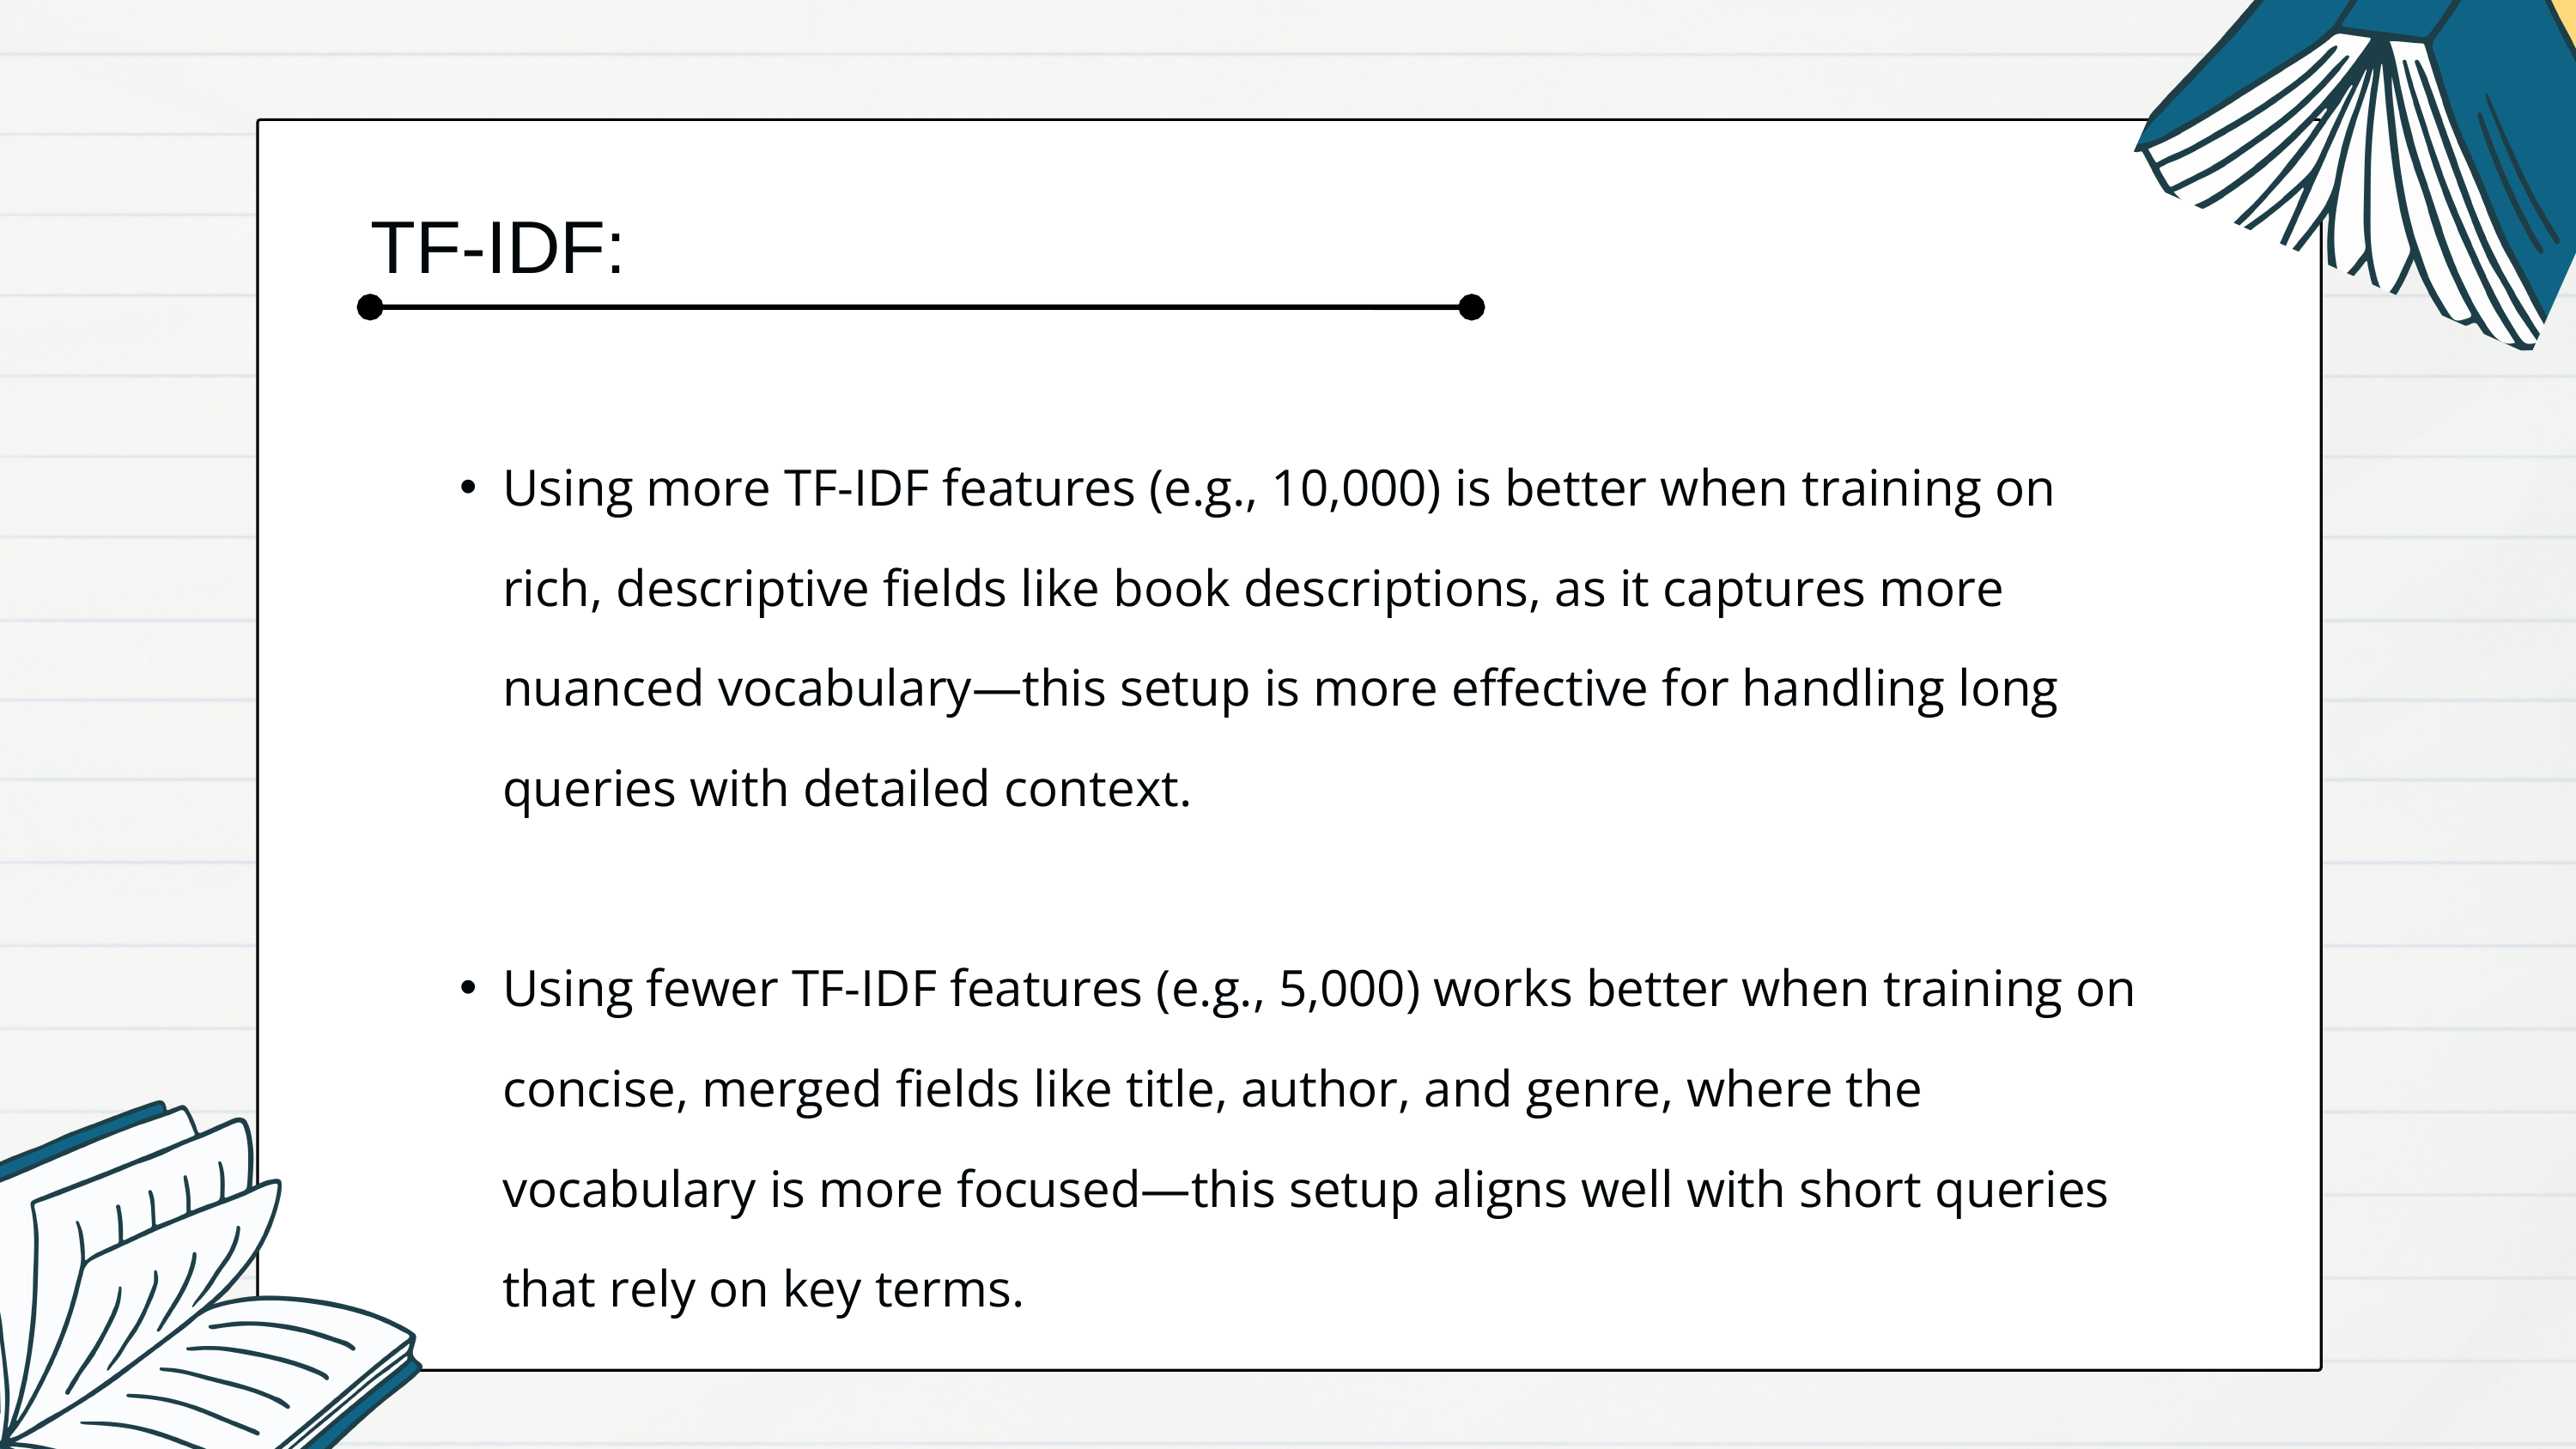

TF-IDF:

Using more TF-IDF features (e.g., 10,000) is better when training on rich, descriptive fields like book descriptions, as it captures more nuanced vocabulary—this setup is more effective for handling long queries with detailed context.

Using fewer TF-IDF features (e.g., 5,000) works better when training on concise, merged fields like title, author, and genre, where the vocabulary is more focused—this setup aligns well with short queries that rely on key terms.